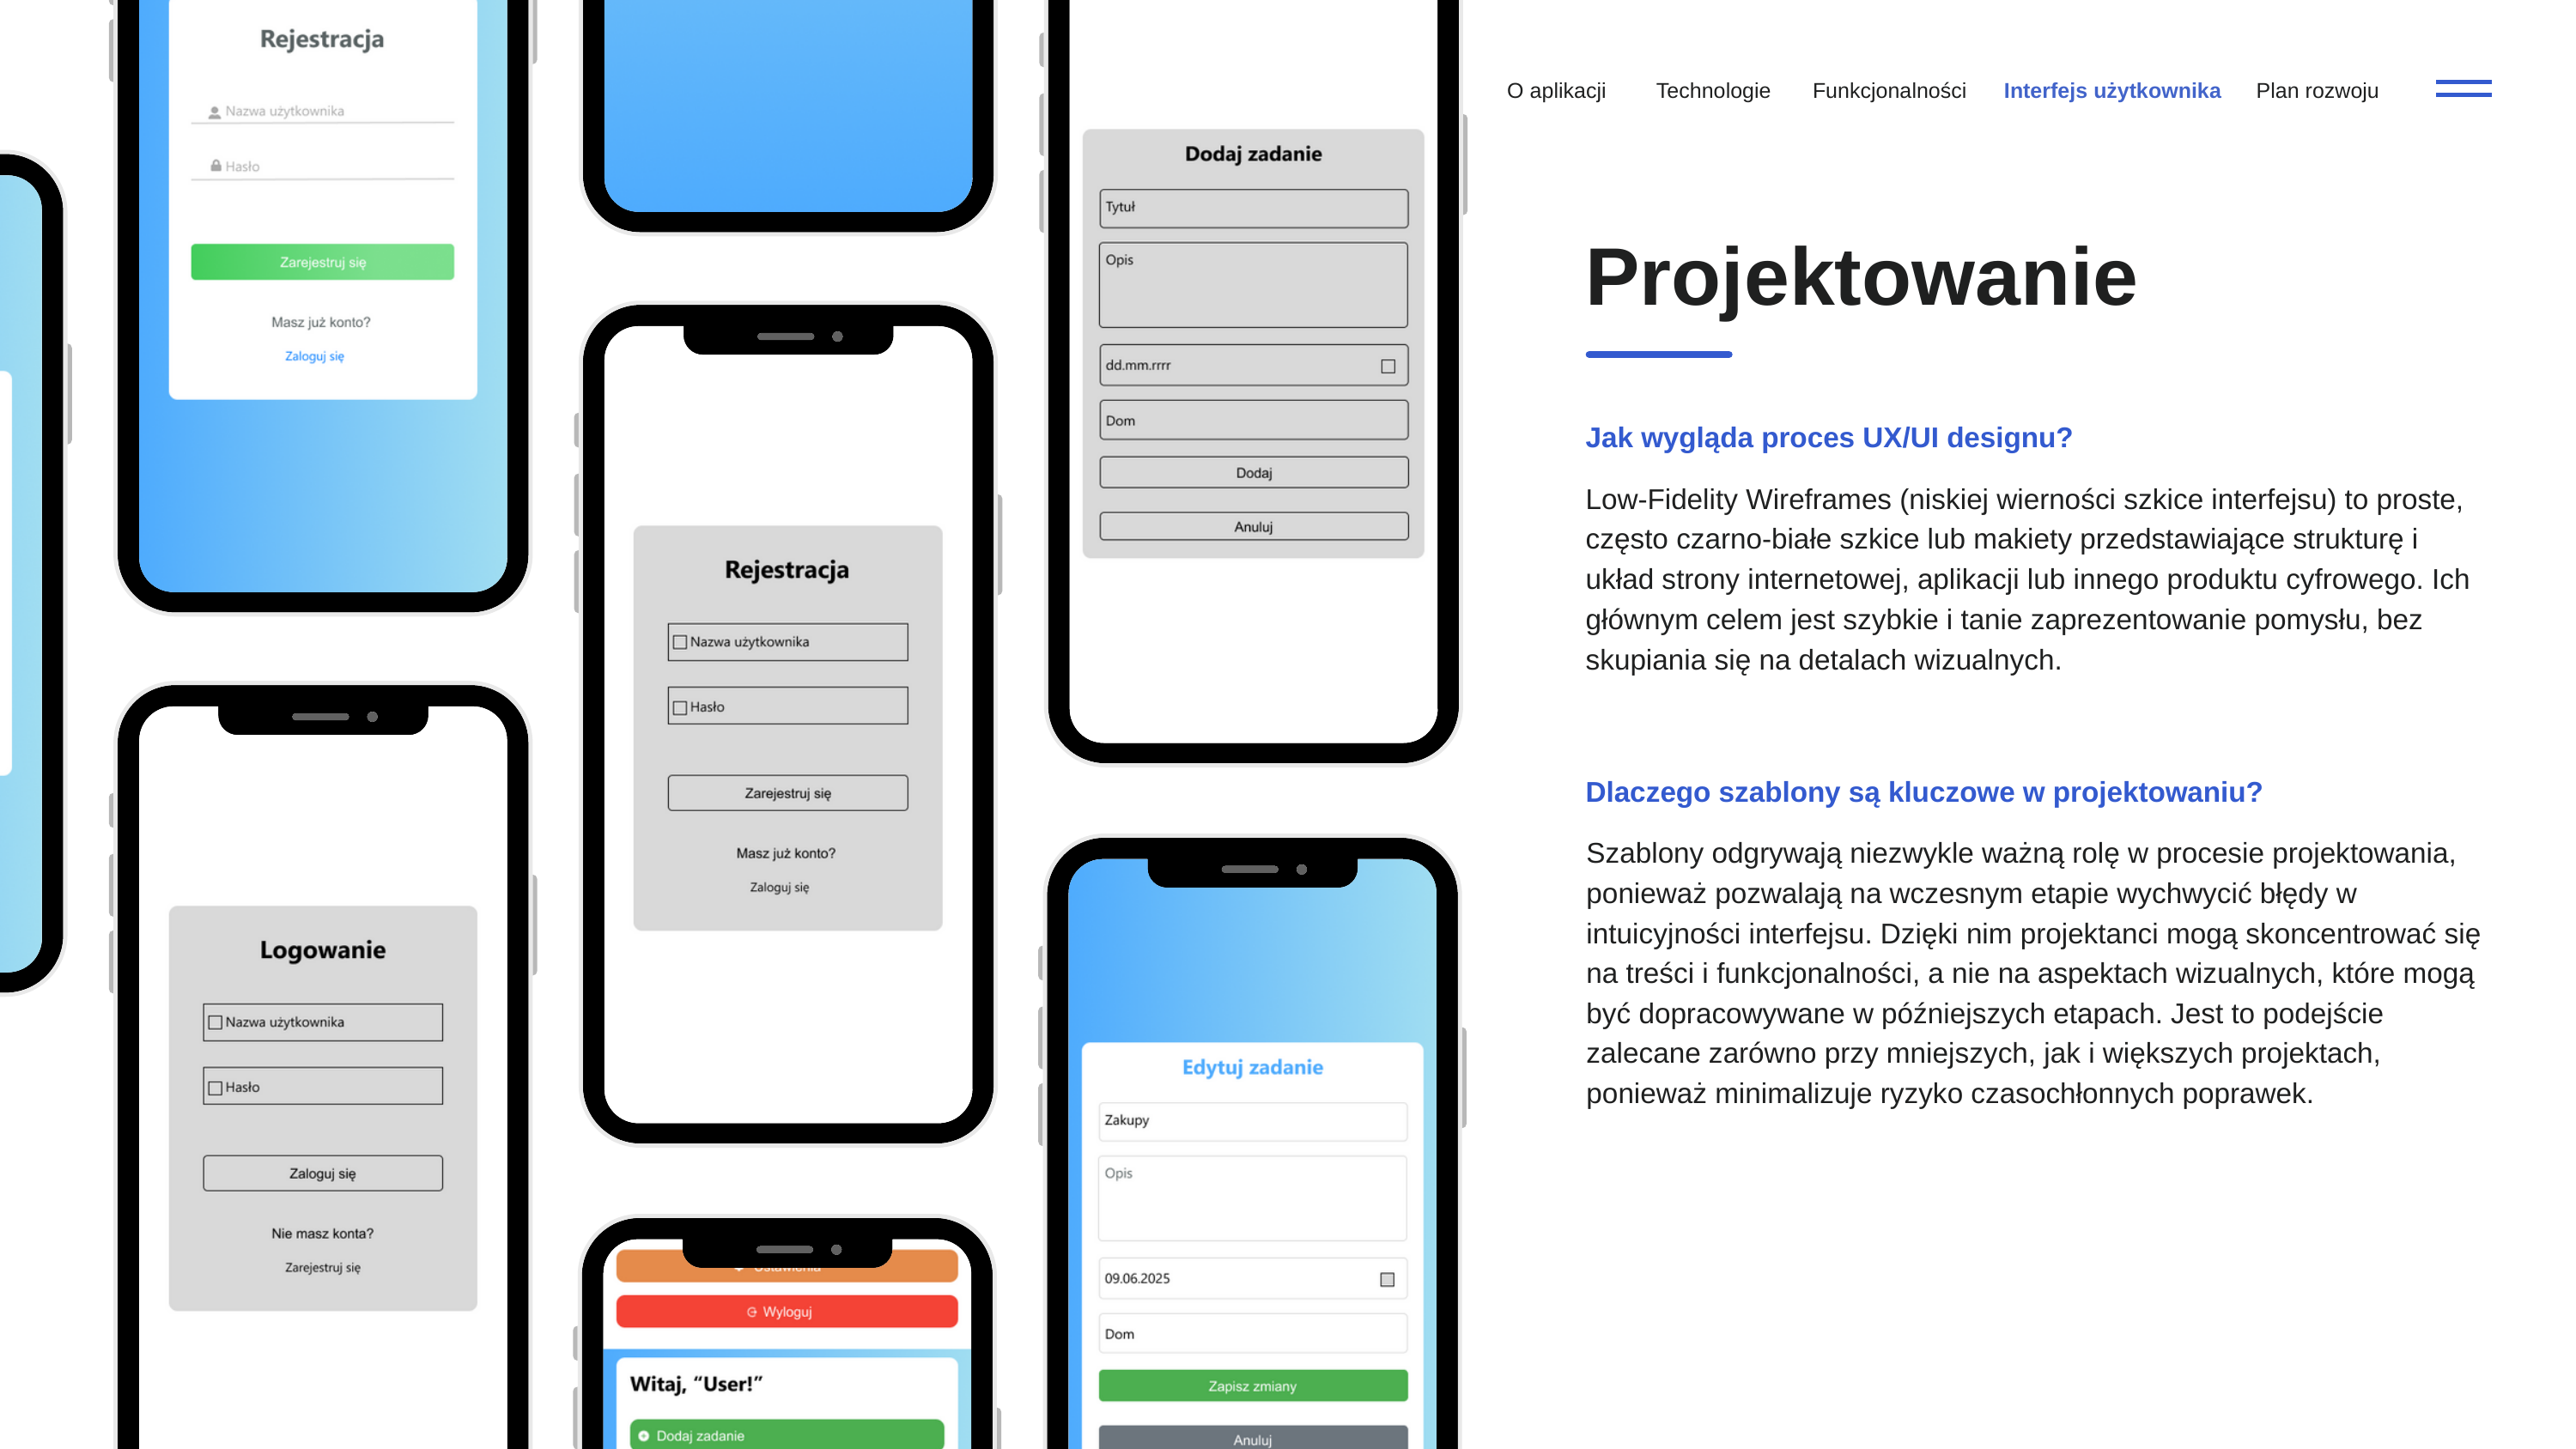

O aplikacji
Technologie
Funkcjonalności
Interfejs użytkownika
Plan rozwoju

Projektowanie

Jak wygląda proces UX/UI designu?
Low-Fidelity Wireframes (niskiej wierności szkice interfejsu) to proste, często czarno-białe szkice lub makiety przedstawiające strukturę i układ strony internetowej, aplikacji lub innego produktu cyfrowego. Ich głównym celem jest szybkie i tanie zaprezentowanie pomysłu, bez skupiania się na detalach wizualnych.

Dlaczego szablony są kluczowe w projektowaniu?
Szablony odgrywają niezwykle ważną rolę w procesie projektowania, ponieważ pozwalają na wczesnym etapie wychwycić błędy w intuicyjności interfejsu. Dzięki nim projektanci mogą skoncentrować się na treści i funkcjonalności, a nie na aspektach wizualnych, które mogą być dopracowywane w późniejszych etapach. Jest to podejście zalecane zarówno przy mniejszych, jak i większych projektach, ponieważ minimalizuje ryzyko czasochłonnych poprawek.